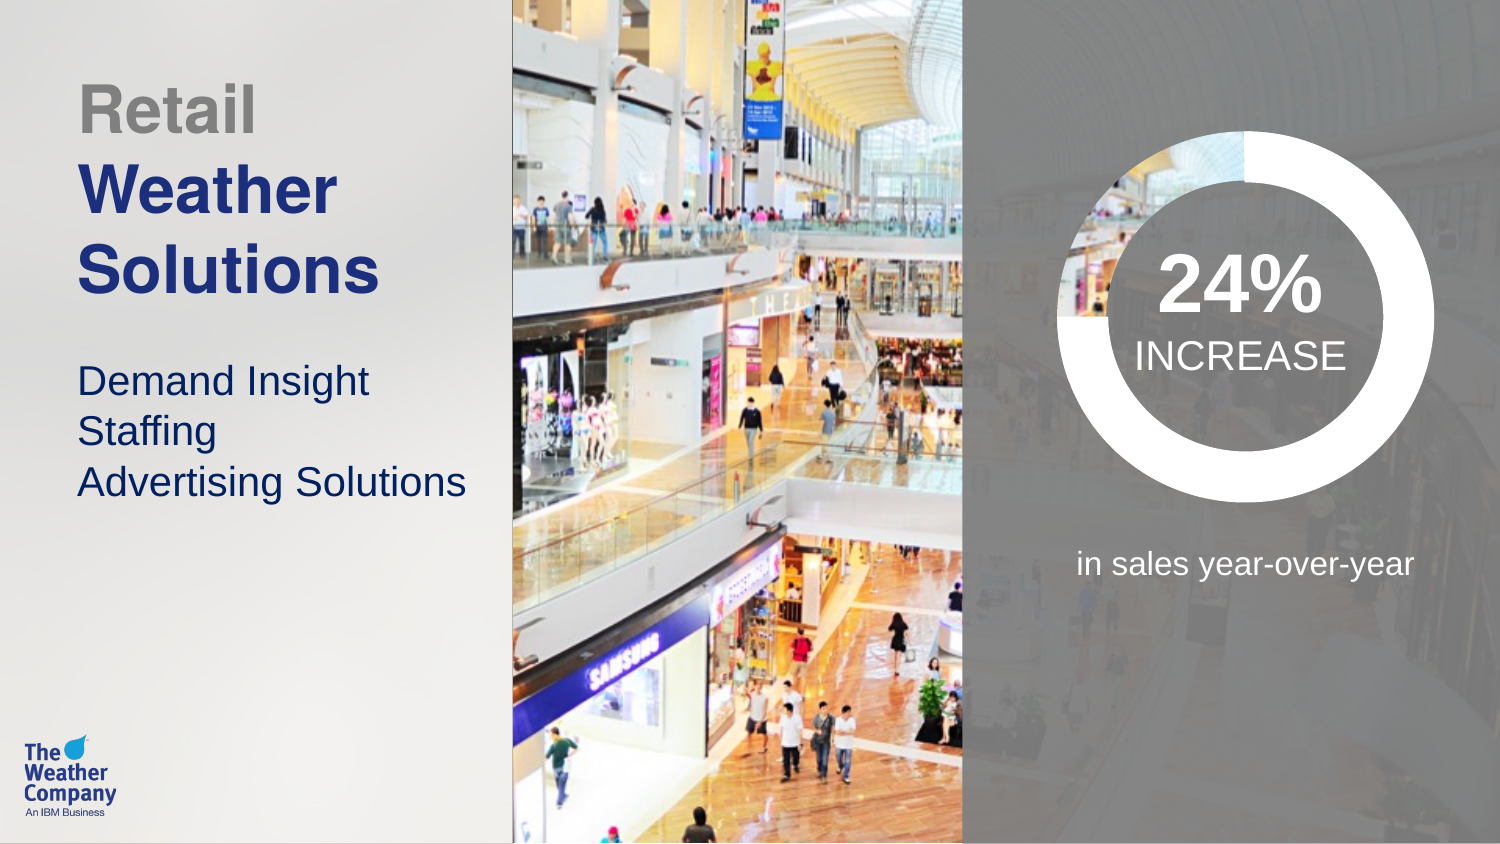

Retail
Weather Solutions

24%
INCREASE
Demand Insight  Staffing
Advertising Solutions

in sales year-over-year